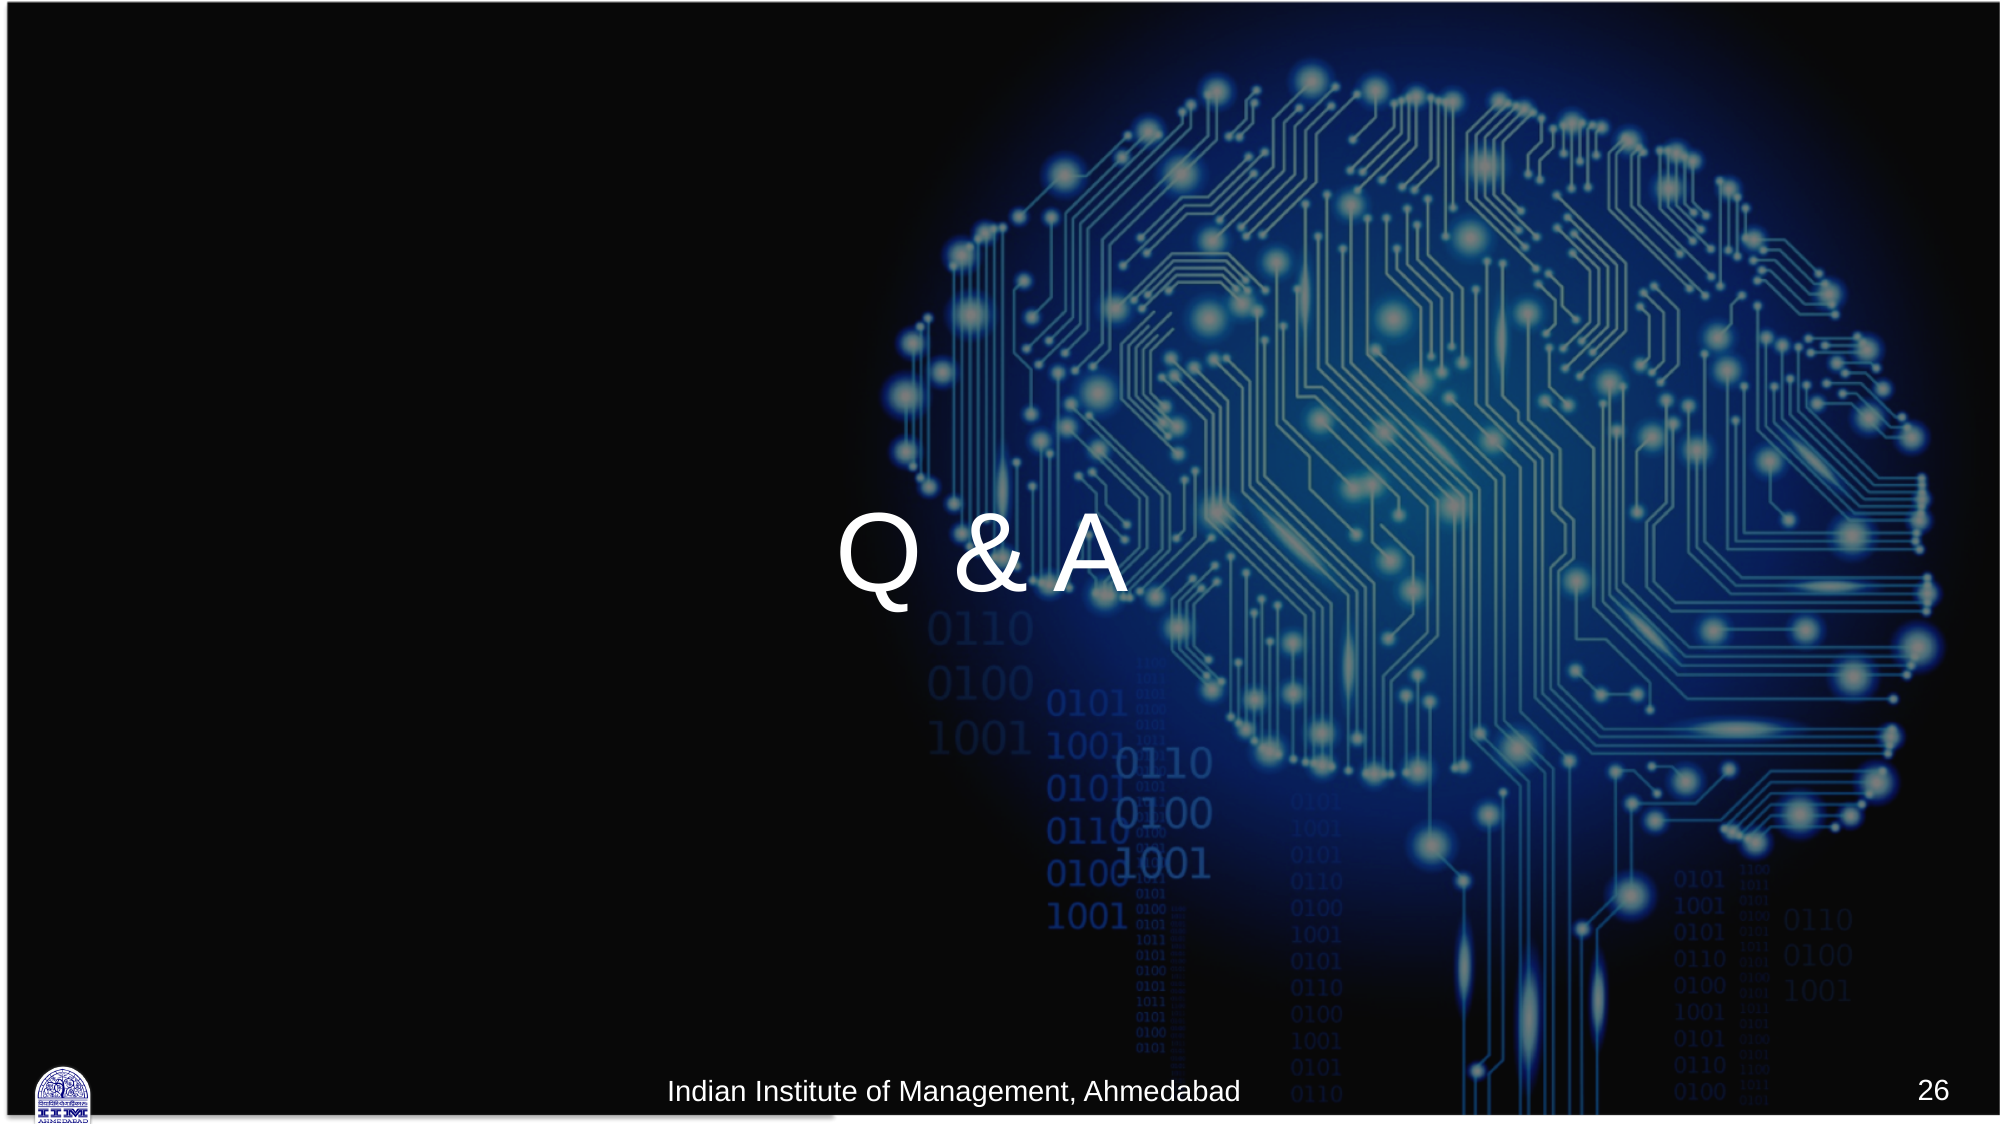

Q & A
26
Indian Institute of Management, Ahmedabad